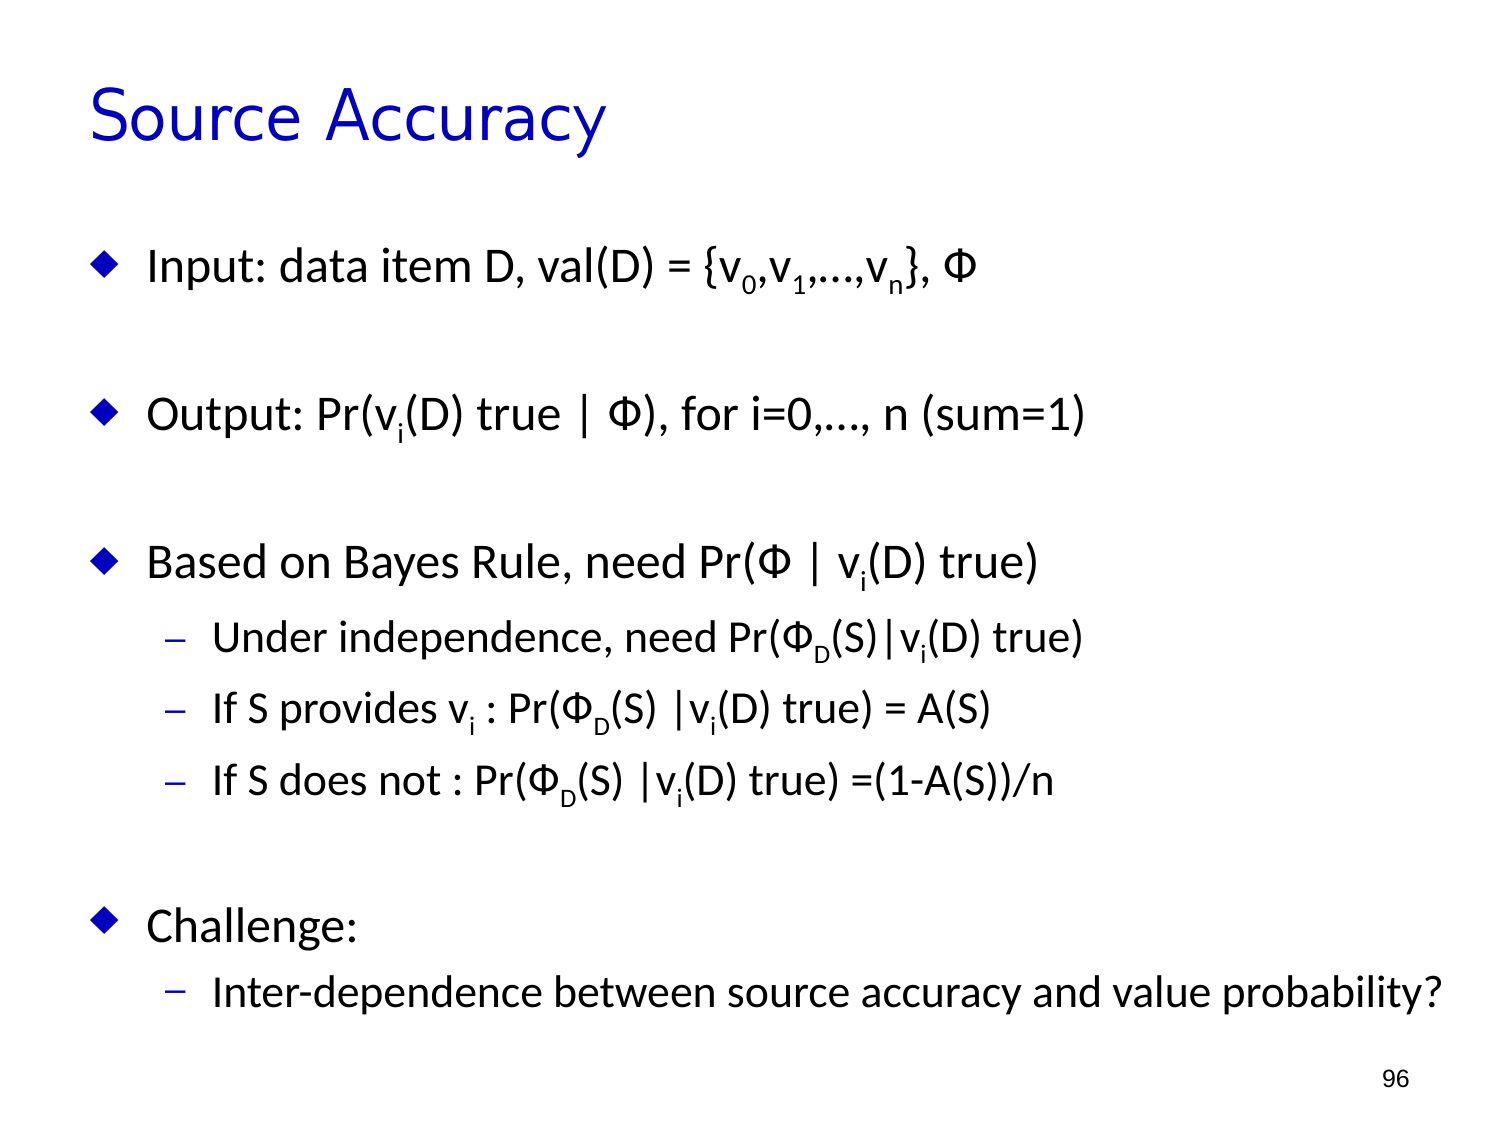

Source Accuracy
Input: data item D, val(D) = {v0,v1,…,vn}, Ф

Output: Pr(vi(D) true | Ф), for i=0,…, n (sum=1)

Based on Bayes Rule, need Pr(Ф | vi(D) true)
Under independence, need Pr(ФD(S)|vi(D) true)
If S provides vi : Pr(ФD(S) |vi(D) true) = A(S)
If S does not : Pr(ФD(S) |vi(D) true) =(1-A(S))/n

Challenge:
Inter-dependence between source accuracy and value probability?
96